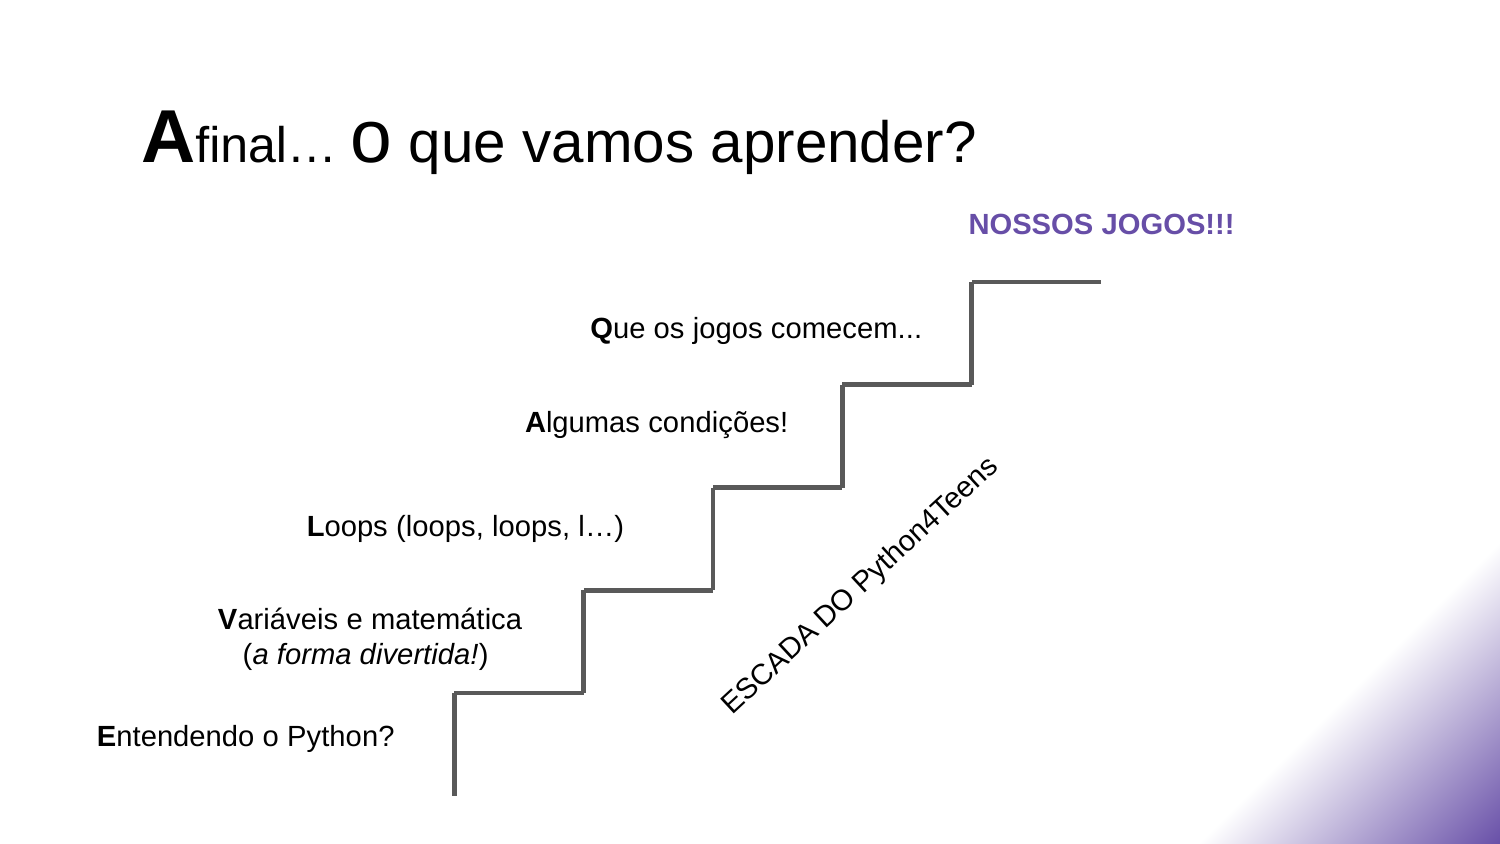

# Afinal… o que vamos aprender?
NOSSOS JOGOS!!!
Que os jogos comecem...
Algumas condições!
Loops (loops, loops, l…)
ESCADA DO Python4Teens
Variáveis e matemática
   (a forma divertida!)
Entendendo o Python?